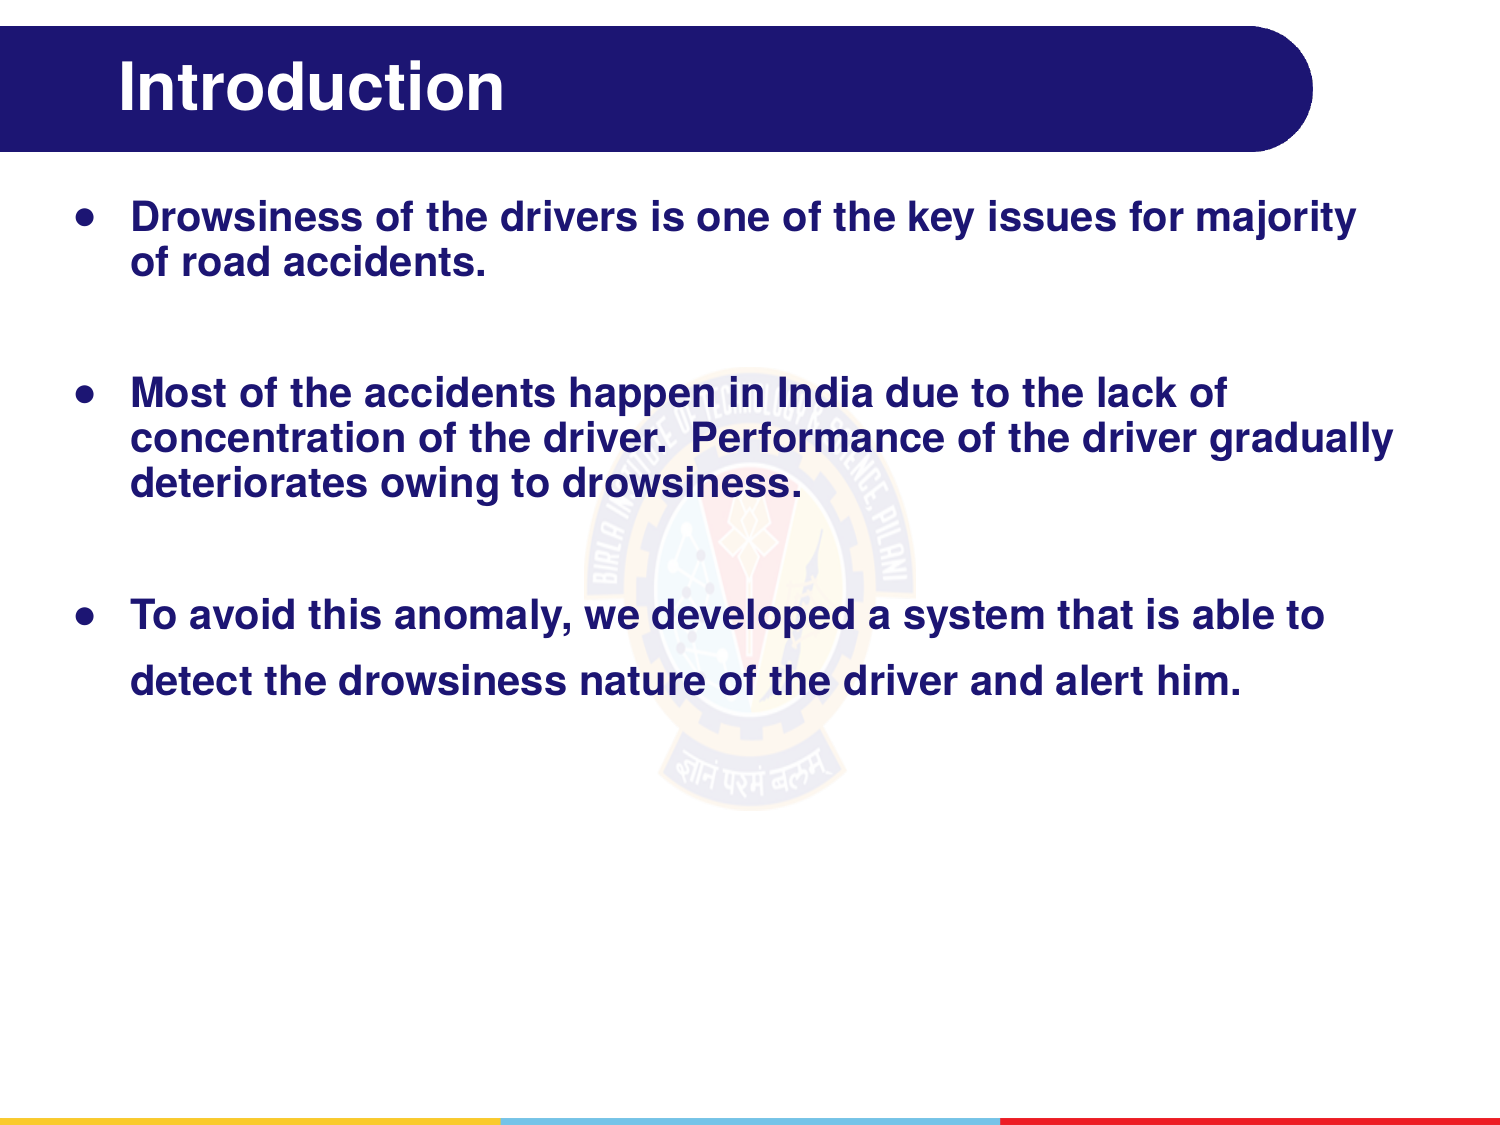

# Introduction
Drowsiness of the drivers is one of the key issues for majority of road accidents.

Most of the accidents happen in India due to the lack of concentration of the driver.  Performance of the driver gradually deteriorates owing to drowsiness.

To avoid this anomaly, we developed a system that is able to
detect the drowsiness nature of the driver and alert him.